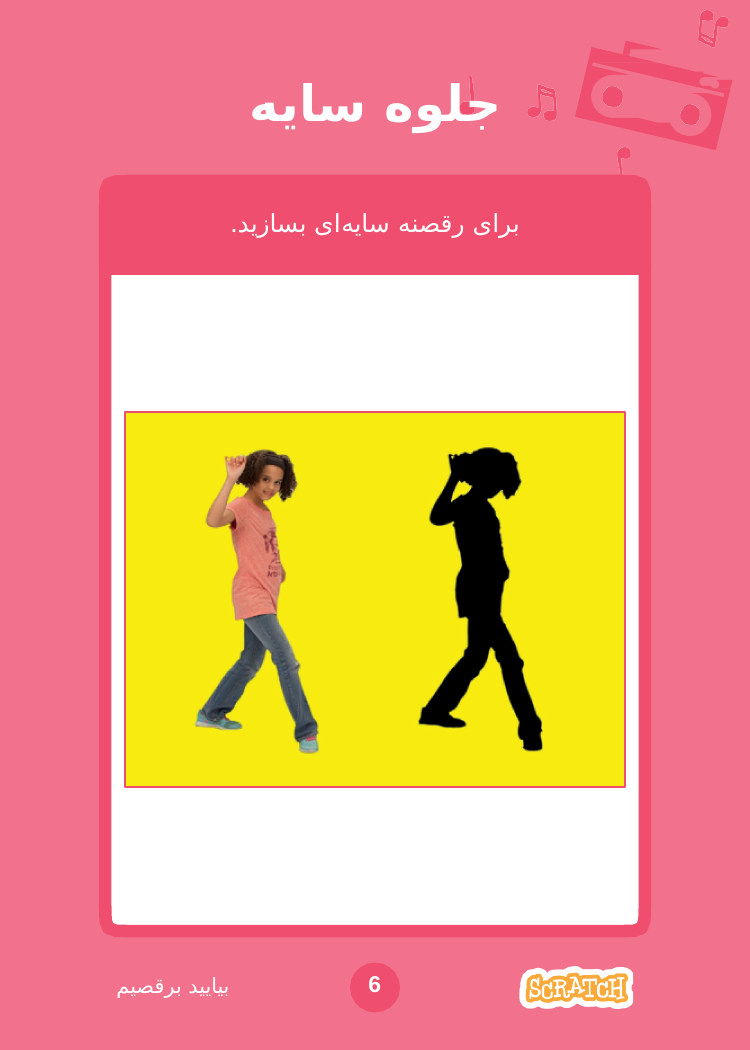

# جلوه سایه

برای رقصنه سایه‌ای بسازید.

6
بیایید برقصیم